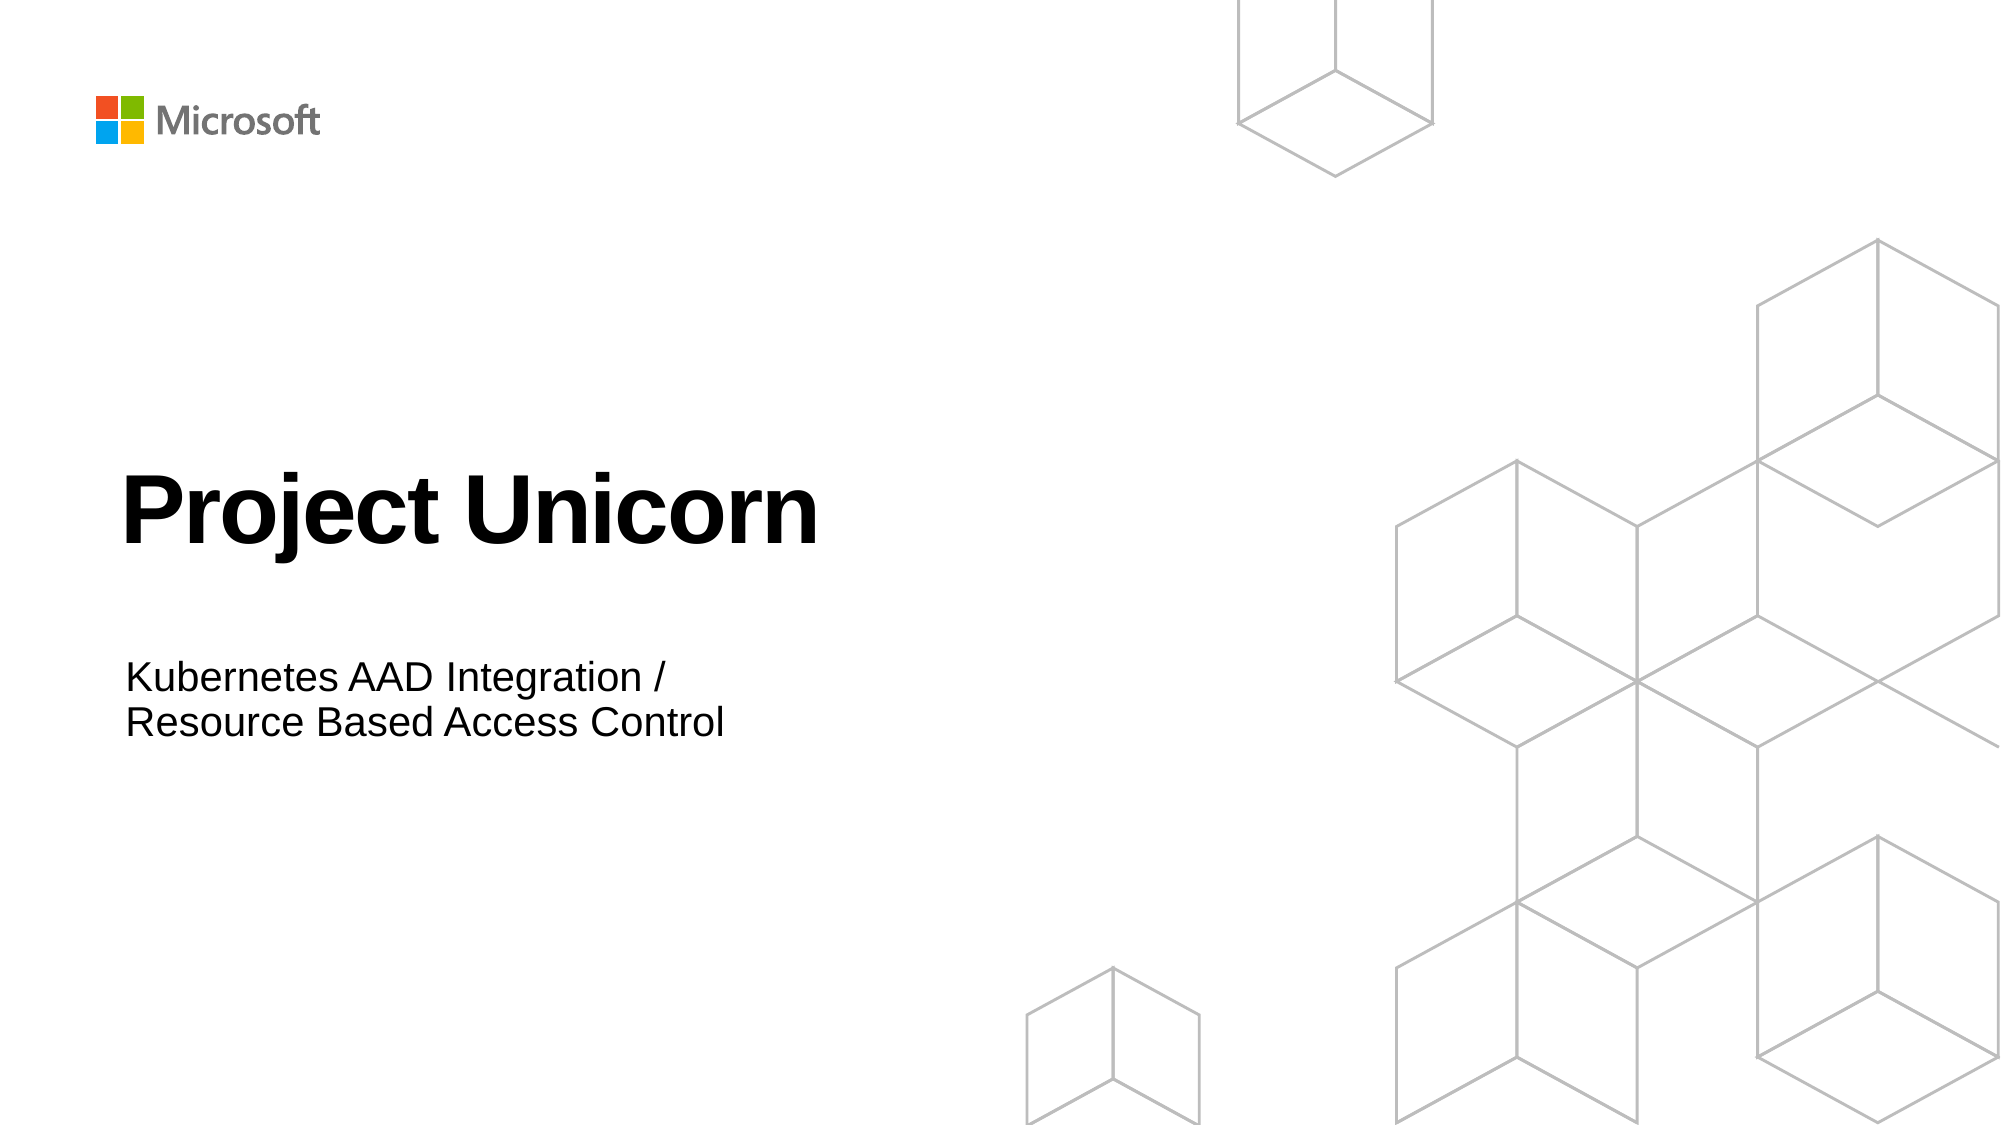

# Project Unicorn
Kubernetes AAD Integration /
Resource Based Access Control